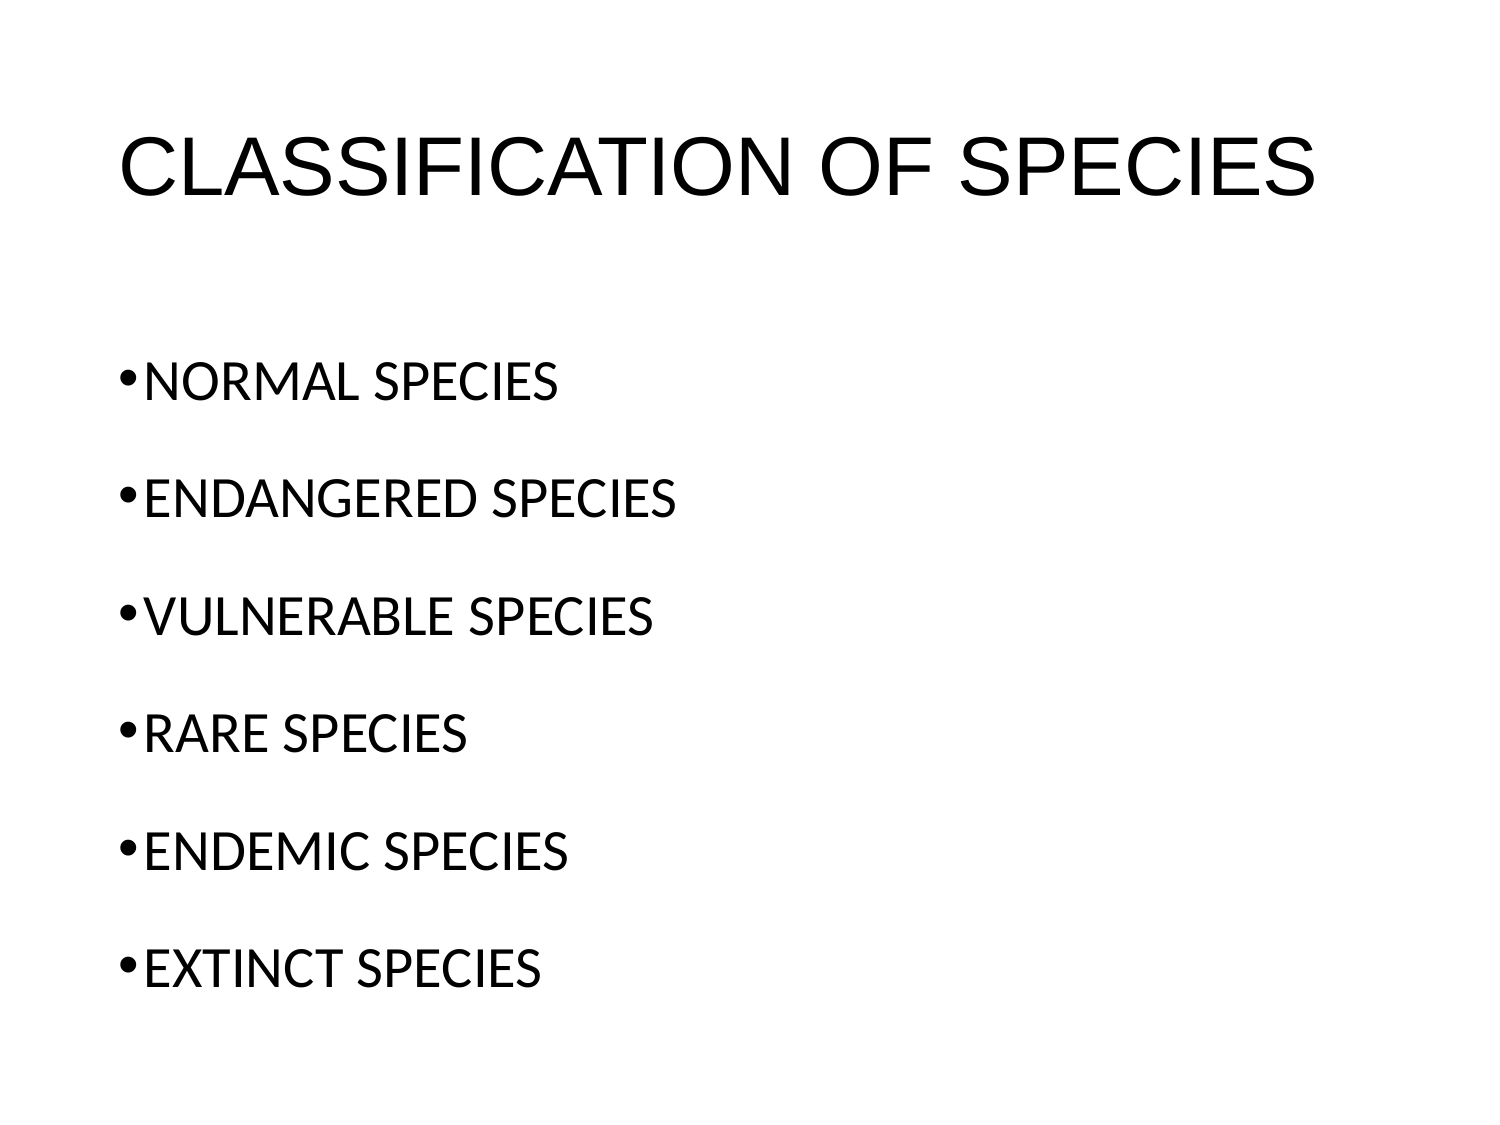

# CLASSIFICATION OF SPECIES
NORMAL SPECIES
ENDANGERED SPECIES
VULNERABLE SPECIES
RARE SPECIES
ENDEMIC SPECIES
EXTINCT SPECIES